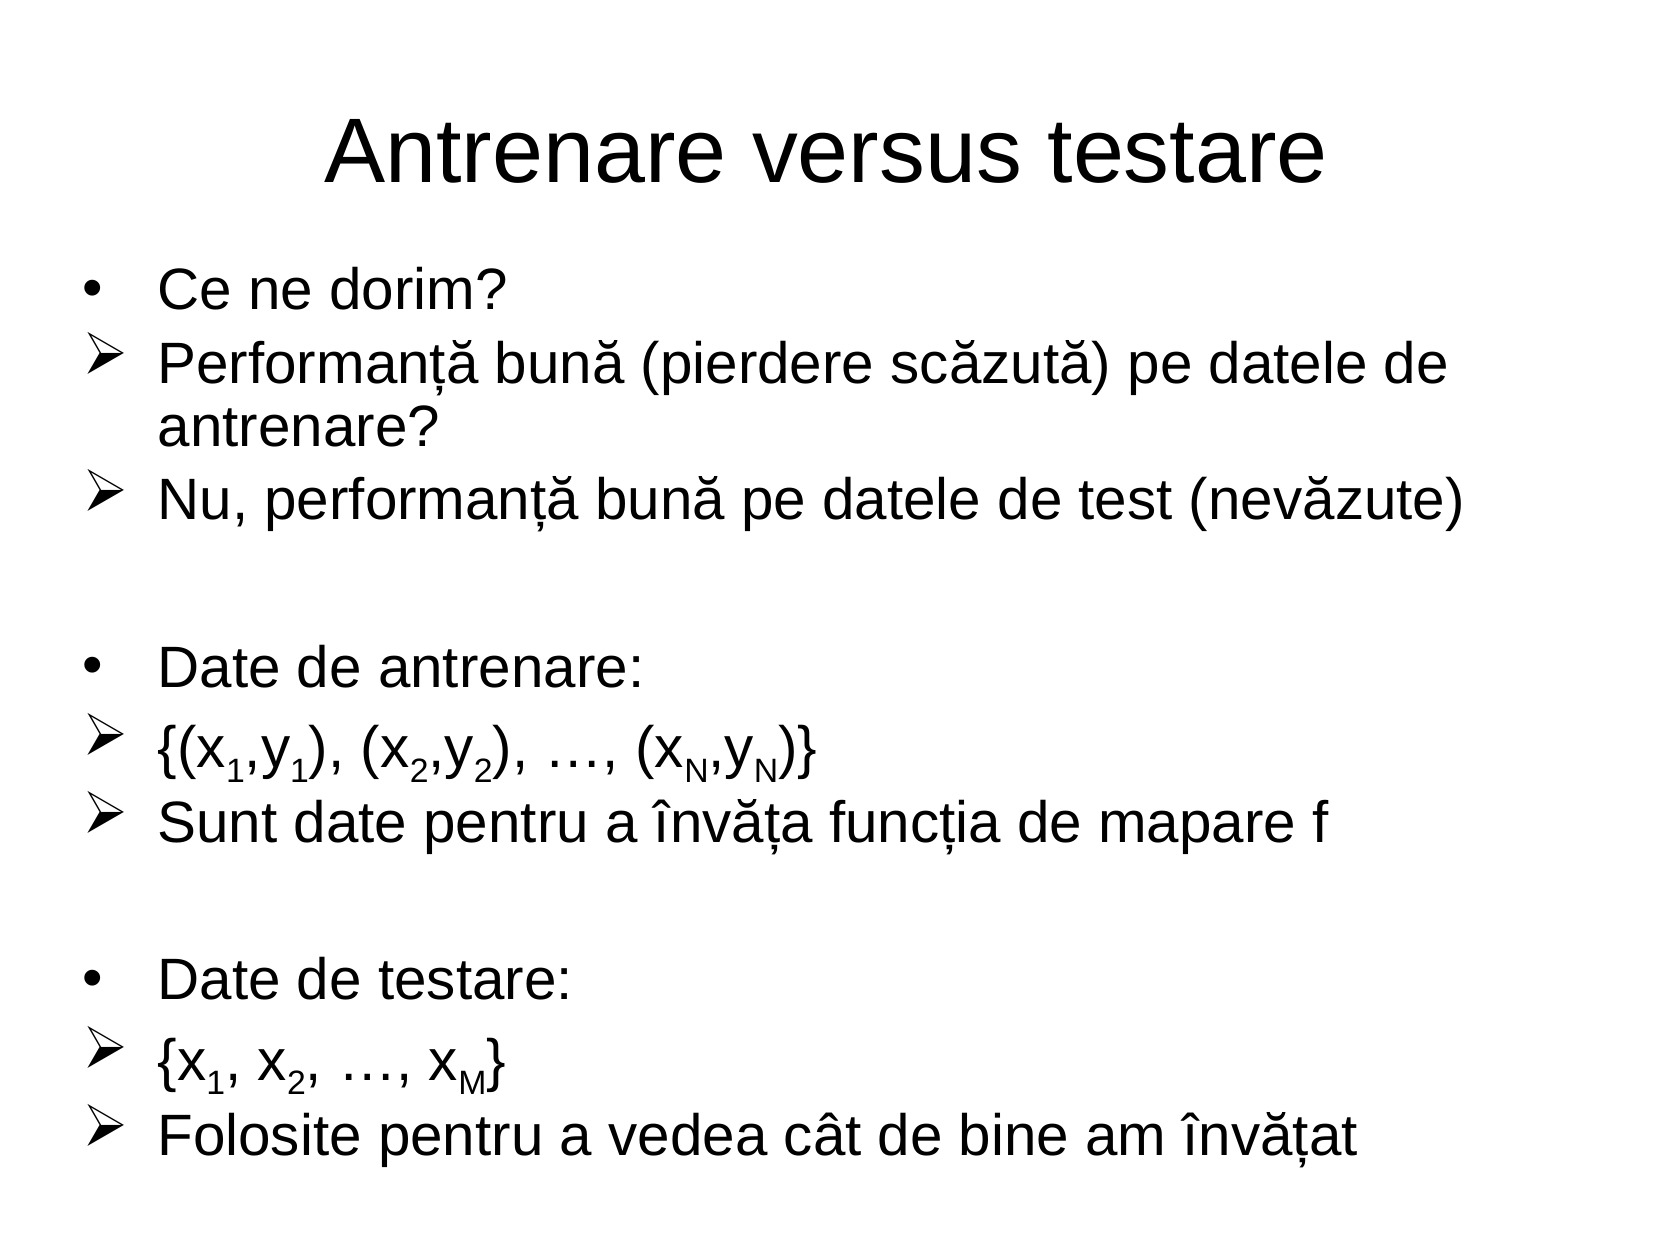

Antrenare versus testare
# Ce ne dorim?
Performanță bună (pierdere scăzută) pe datele de antrenare?
Nu, performanță bună pe datele de test (nevăzute)

Date de antrenare:
{(x1,y1), (x2,y2), …, (xN,yN)}
Sunt date pentru a învăța funcția de mapare f

Date de testare:
{x1, x2, …, xM}
Folosite pentru a vedea cât de bine am învățat